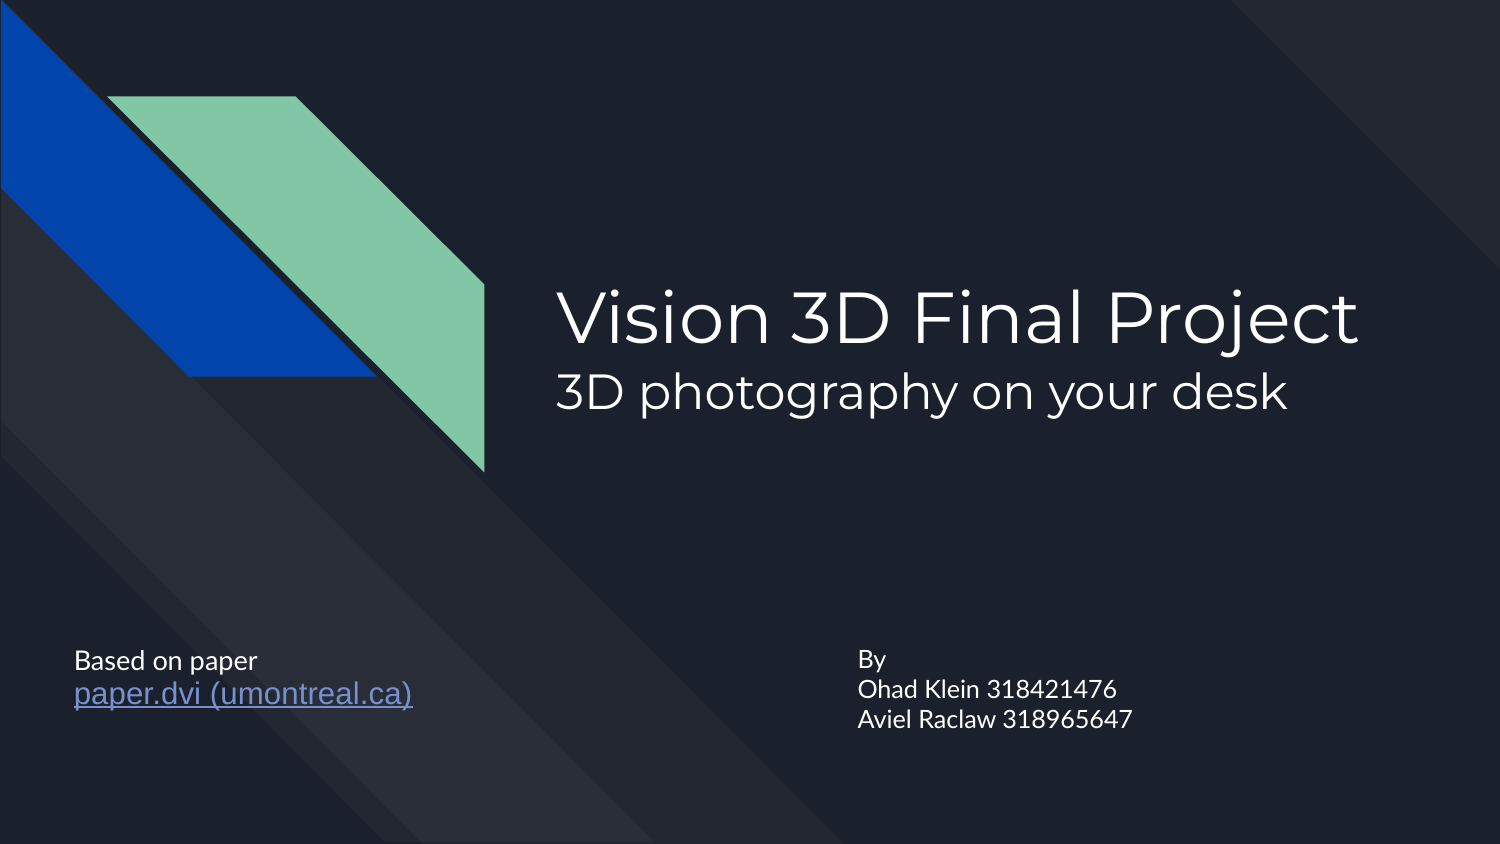

# Vision 3D Final Project
3D photography on your desk
Based on paper
paper.dvi (umontreal.ca)
By
Ohad Klein 318421476
Aviel Raclaw 318965647